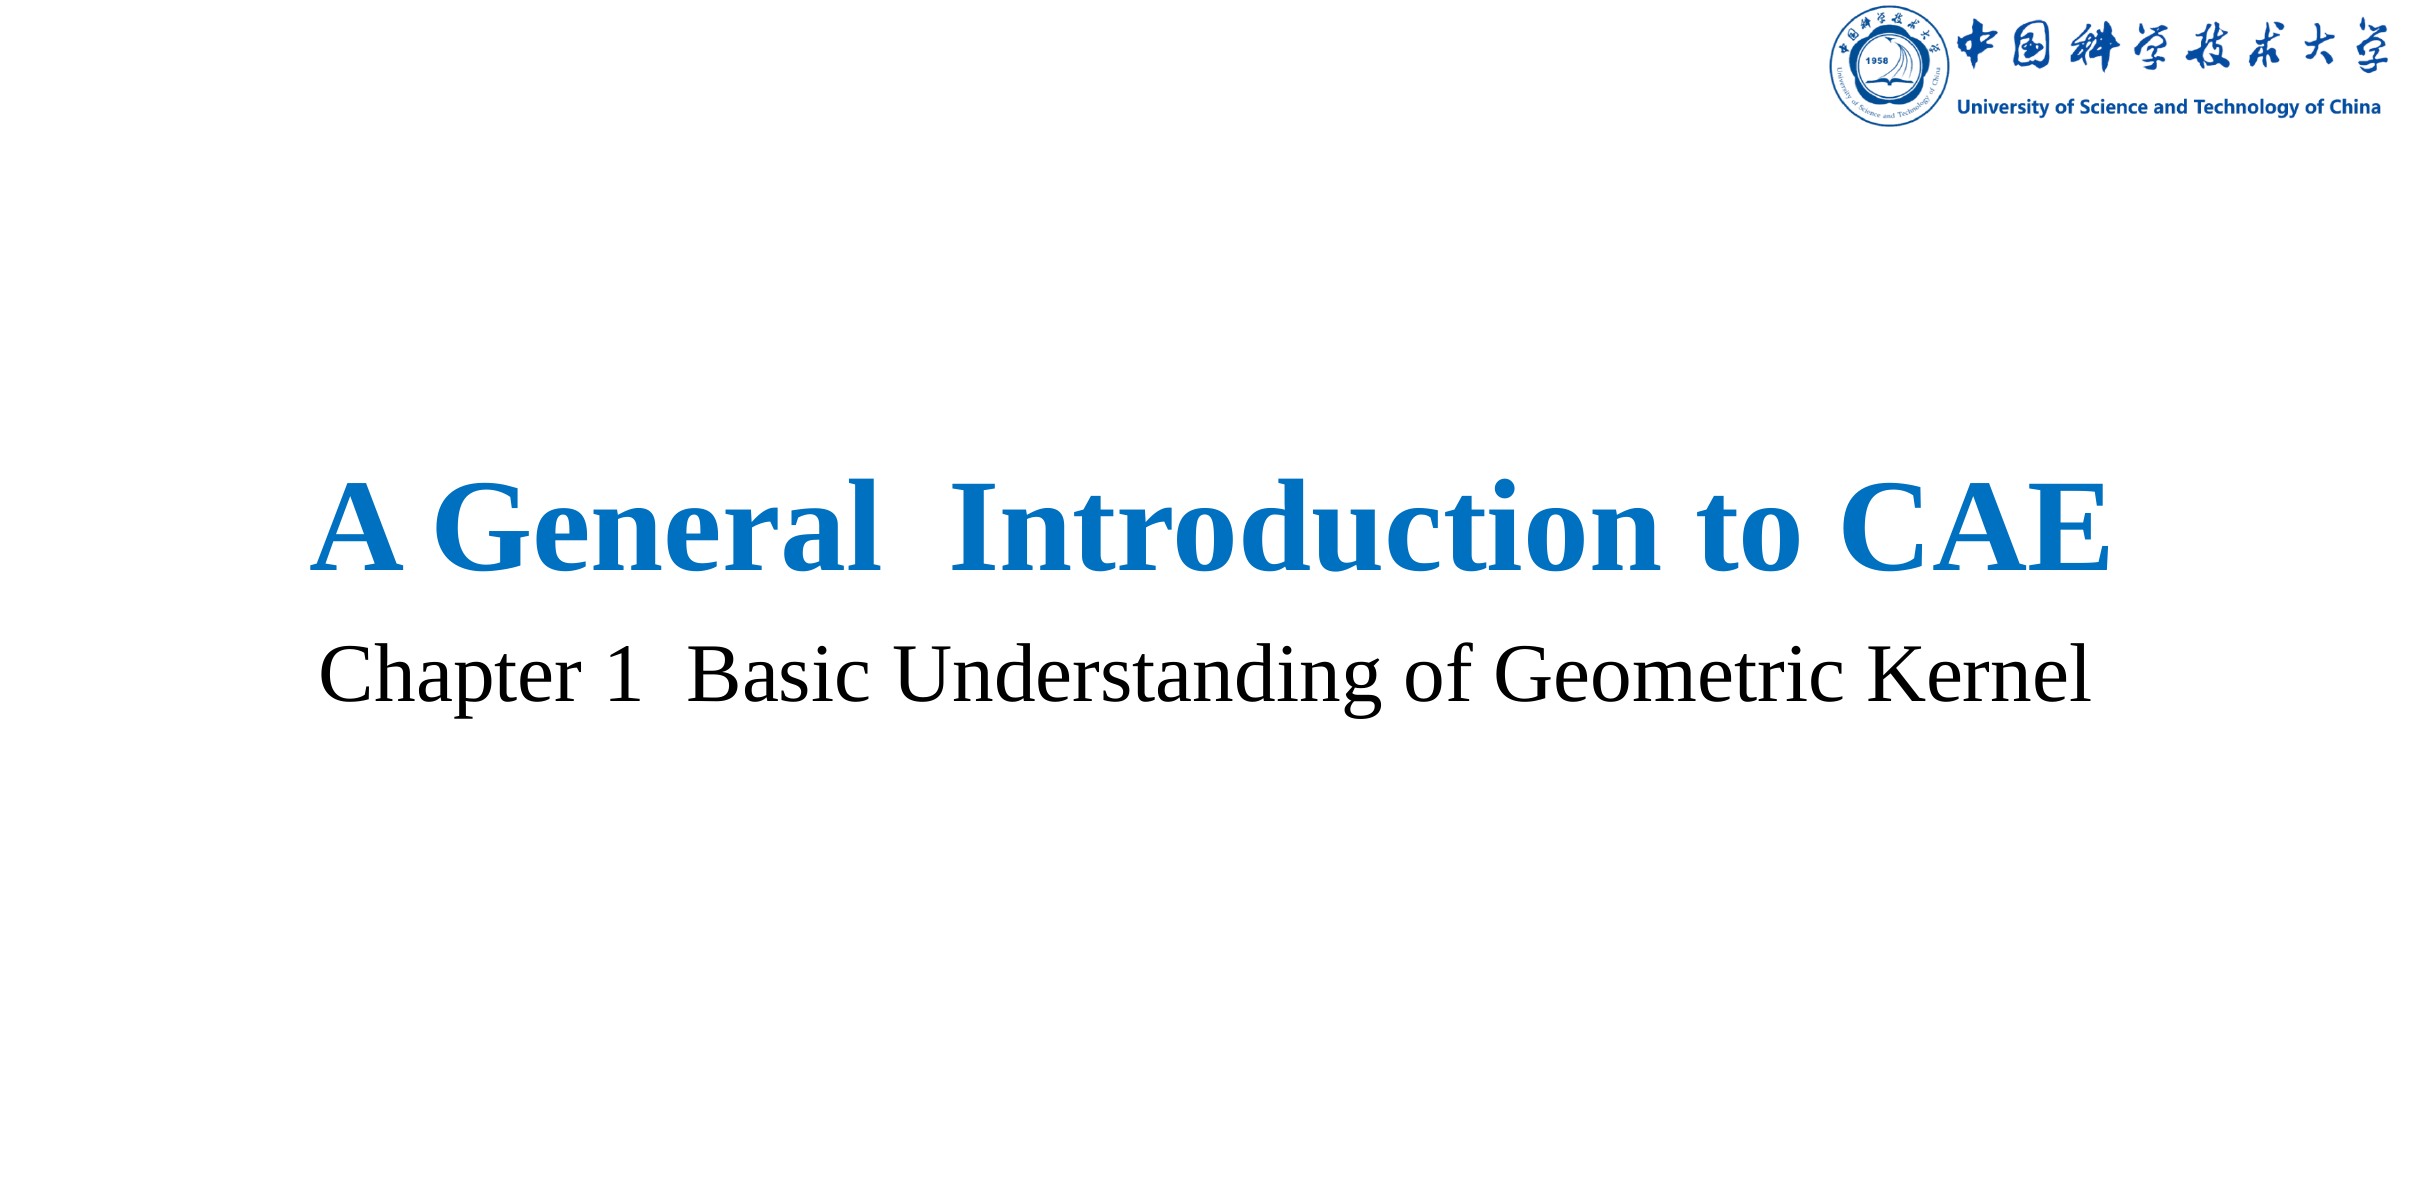

# A General  Introduction to CAE
Chapter 1  Basic Understanding of Geometric Kernel